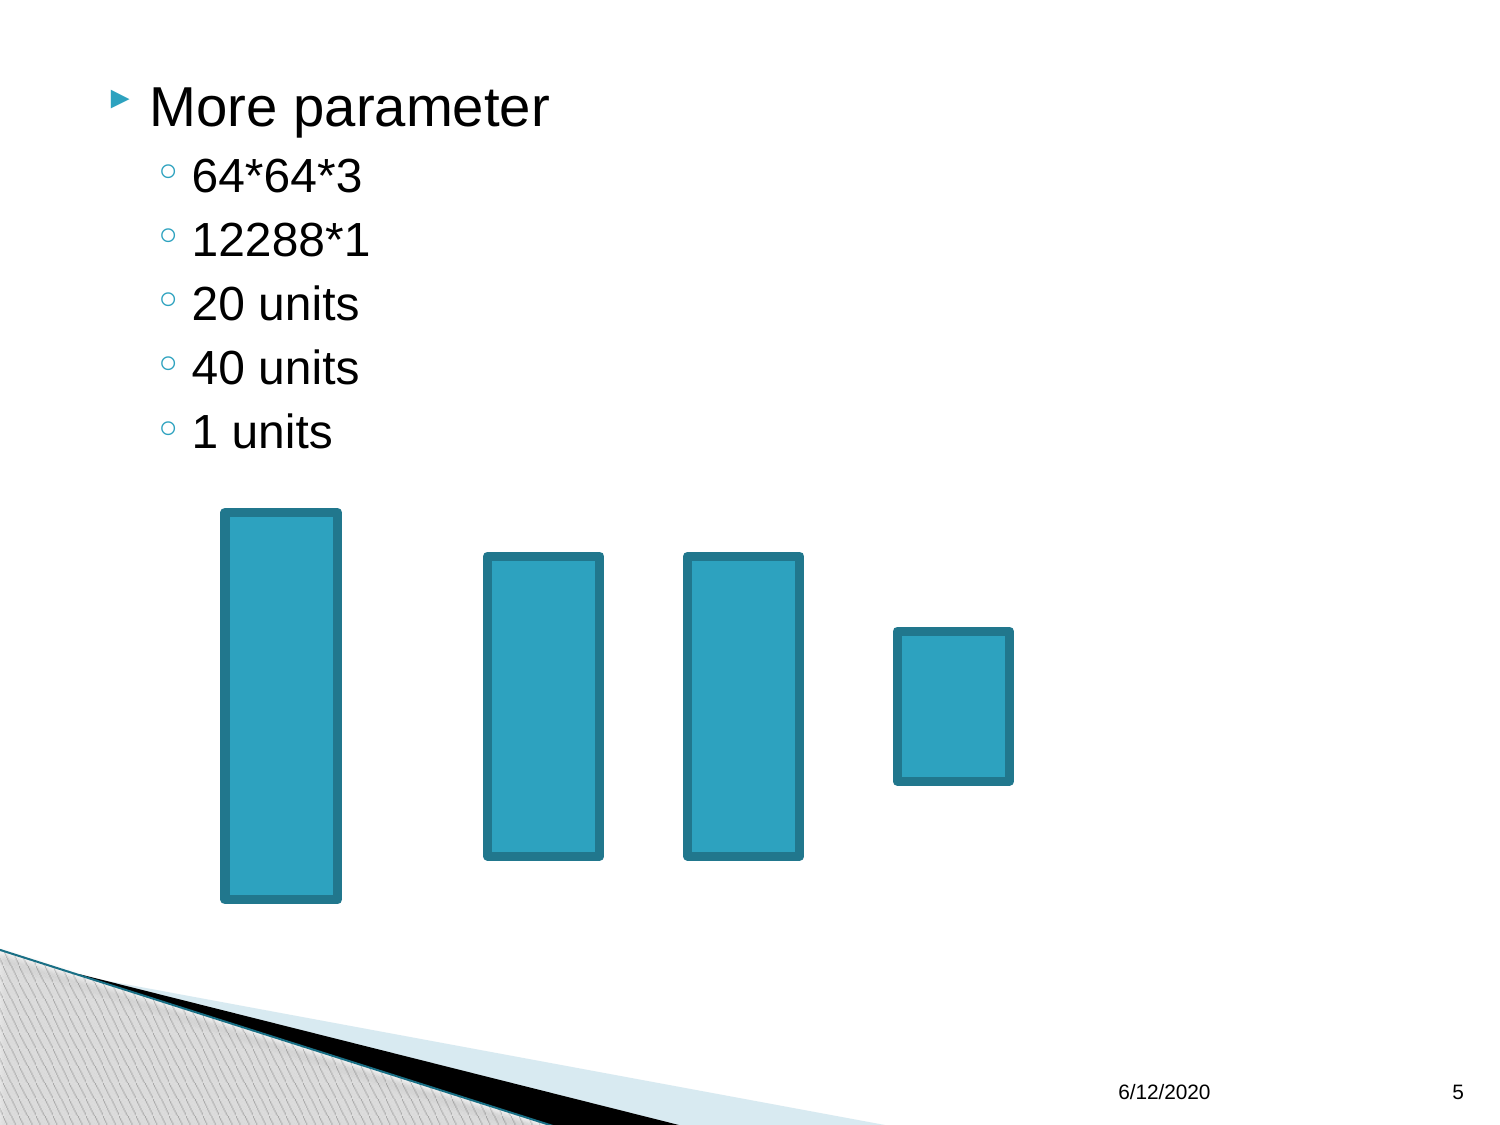

More parameter
64*64*3
12288*1
20 units
40 units
1 units

6/12/2020
5